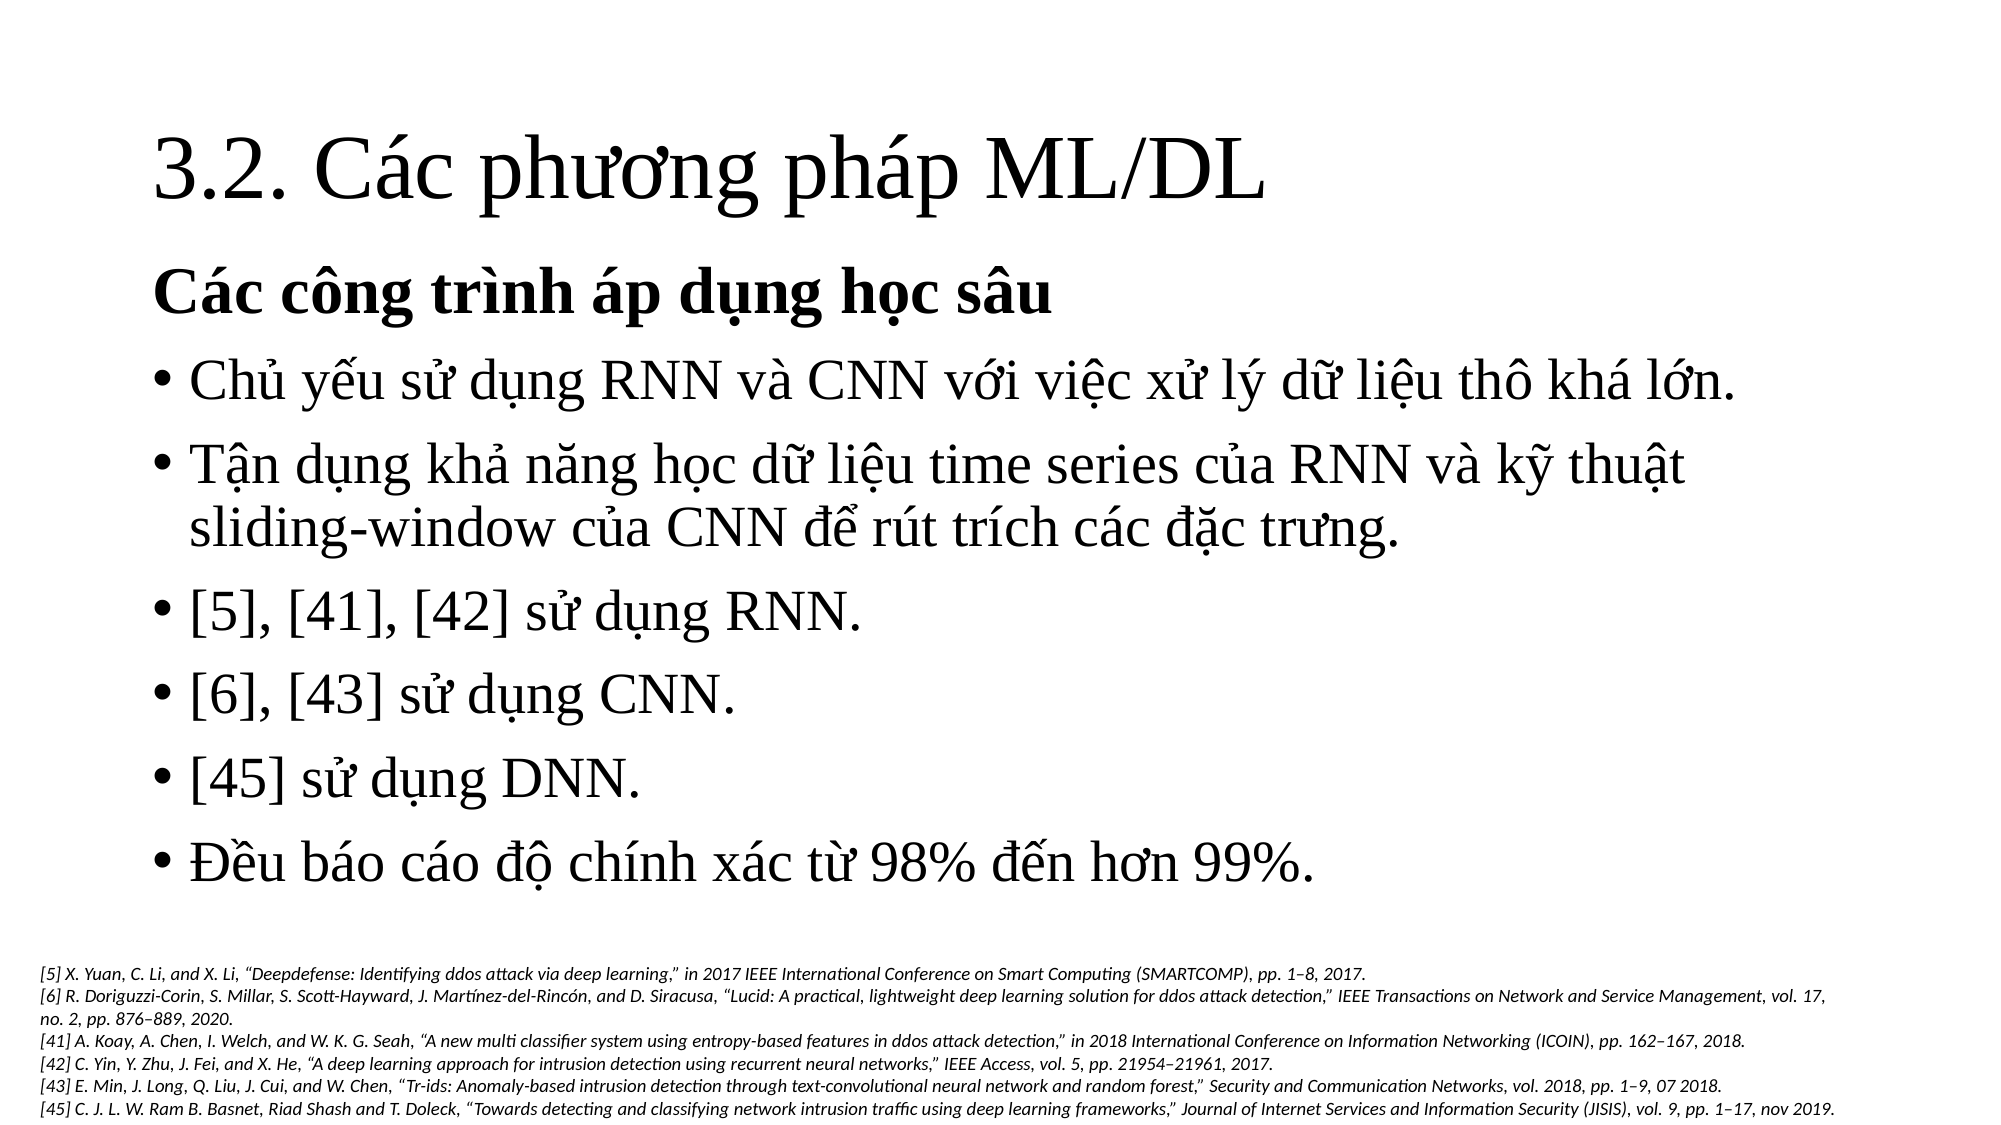

# 3.2. Các phương pháp ML/DL
Các công trình áp dụng học sâu
Chủ yếu sử dụng RNN và CNN với việc xử lý dữ liệu thô khá lớn.
Tận dụng khả năng học dữ liệu time series của RNN và kỹ thuật sliding-window của CNN để rút trích các đặc trưng.
[5], [41], [42] sử dụng RNN.
[6], [43] sử dụng CNN.
[45] sử dụng DNN.
Đều báo cáo độ chính xác từ 98% đến hơn 99%.

[5] X. Yuan, C. Li, and X. Li, “Deepdefense: Identifying ddos attack via deep learning,” in 2017 IEEE International Conference on Smart Computing (SMARTCOMP), pp. 1–8, 2017.
[6] R. Doriguzzi-Corin, S. Millar, S. Scott-Hayward, J. Martínez-del-Rincón, and D. Siracusa, “Lucid: A practical, lightweight deep learning solution for ddos attack detection,” IEEE Transactions on Network and Service Management, vol. 17, no. 2, pp. 876–889, 2020.
[41] A. Koay, A. Chen, I. Welch, and W. K. G. Seah, “A new multi classifier system using entropy-based features in ddos attack detection,” in 2018 International Conference on Information Networking (ICOIN), pp. 162–167, 2018.
[42] C. Yin, Y. Zhu, J. Fei, and X. He, “A deep learning approach for intrusion detection using recurrent neural networks,” IEEE Access, vol. 5, pp. 21954–21961, 2017.
[43] E. Min, J. Long, Q. Liu, J. Cui, and W. Chen, “Tr-ids: Anomaly-based intrusion detection through text-convolutional neural network and random forest,” Security and Communication Networks, vol. 2018, pp. 1–9, 07 2018.
[45] C. J. L. W. Ram B. Basnet, Riad Shash and T. Doleck, “Towards detecting and classifying network intrusion traffic using deep learning frameworks,” Journal of Internet Services and Information Security (JISIS), vol. 9, pp. 1–17, nov 2019.